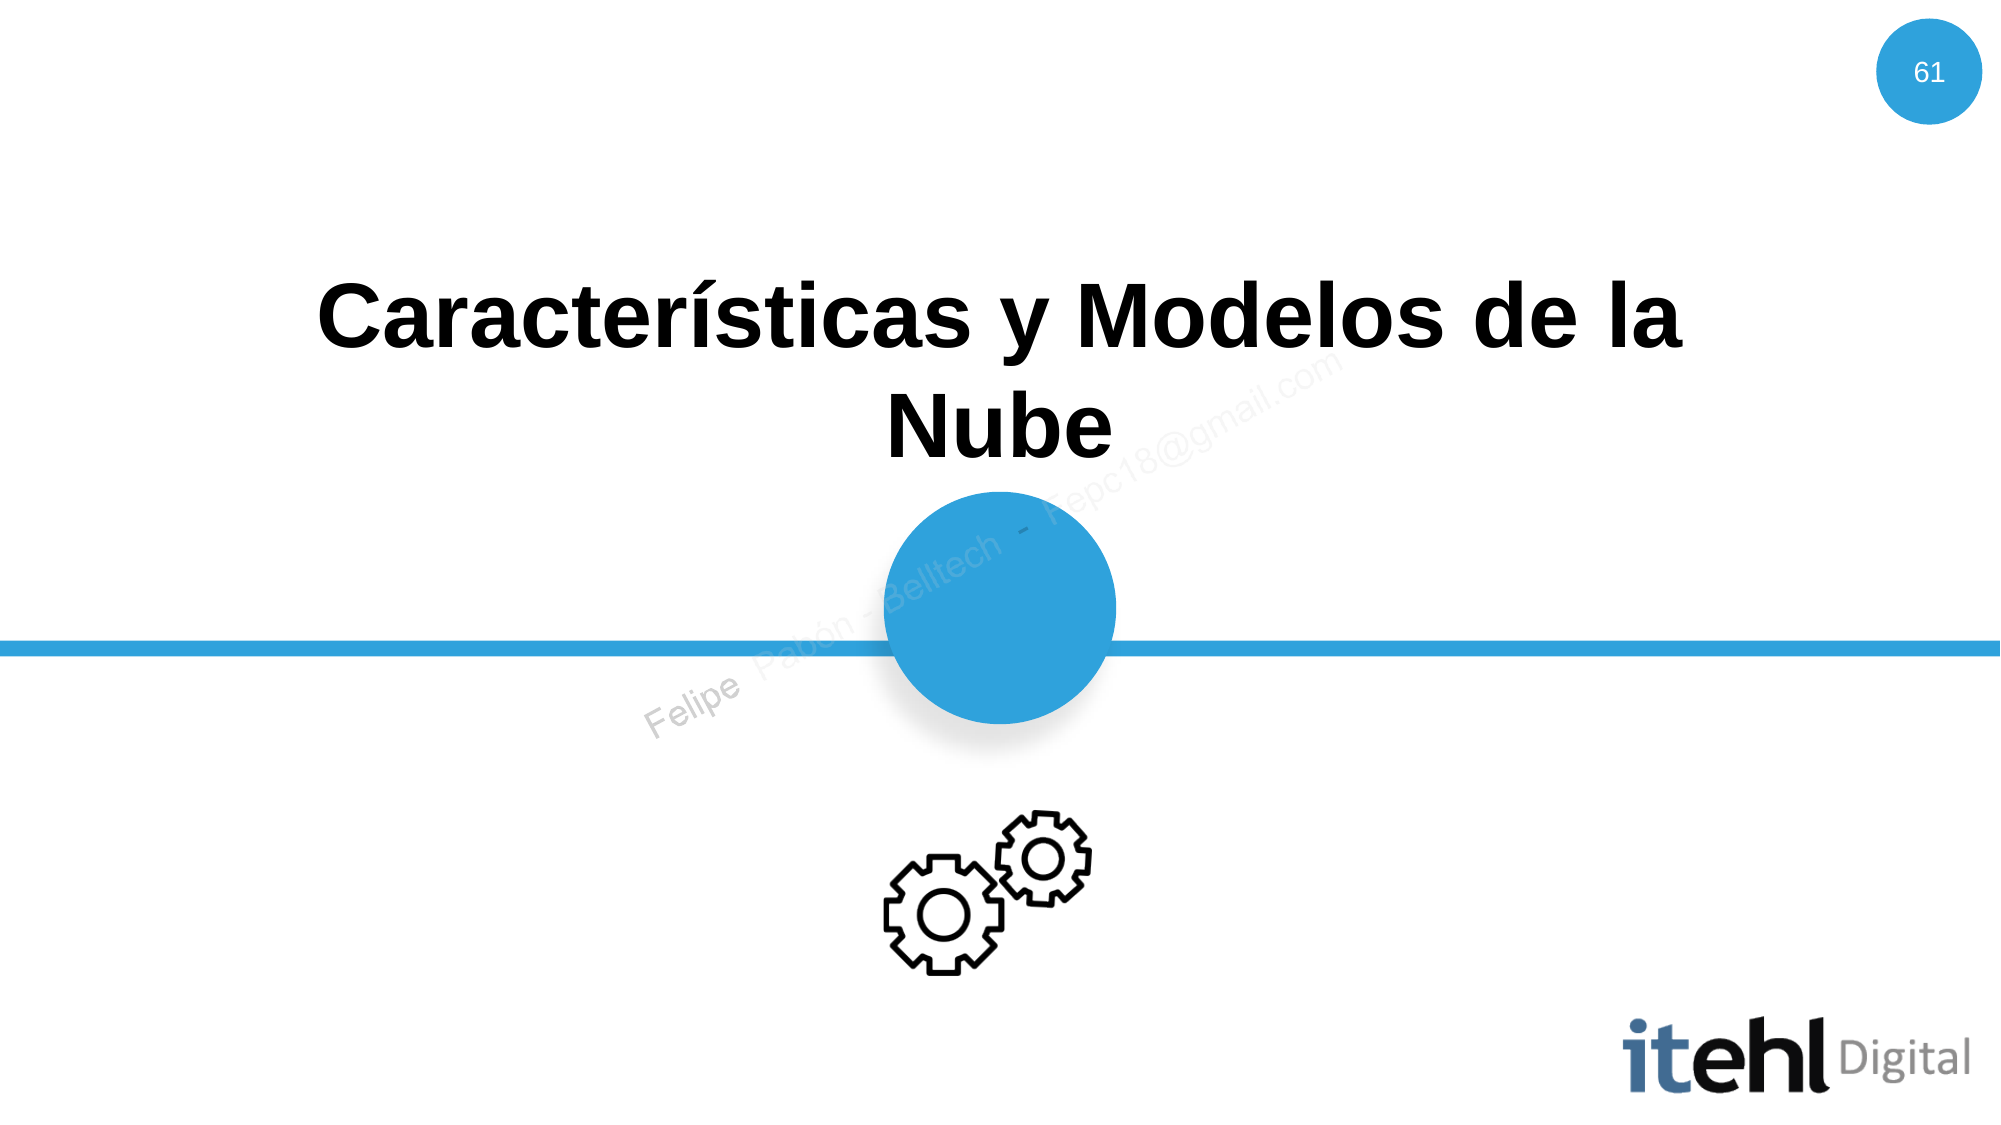

61
# Características y Modelos de la  Nube